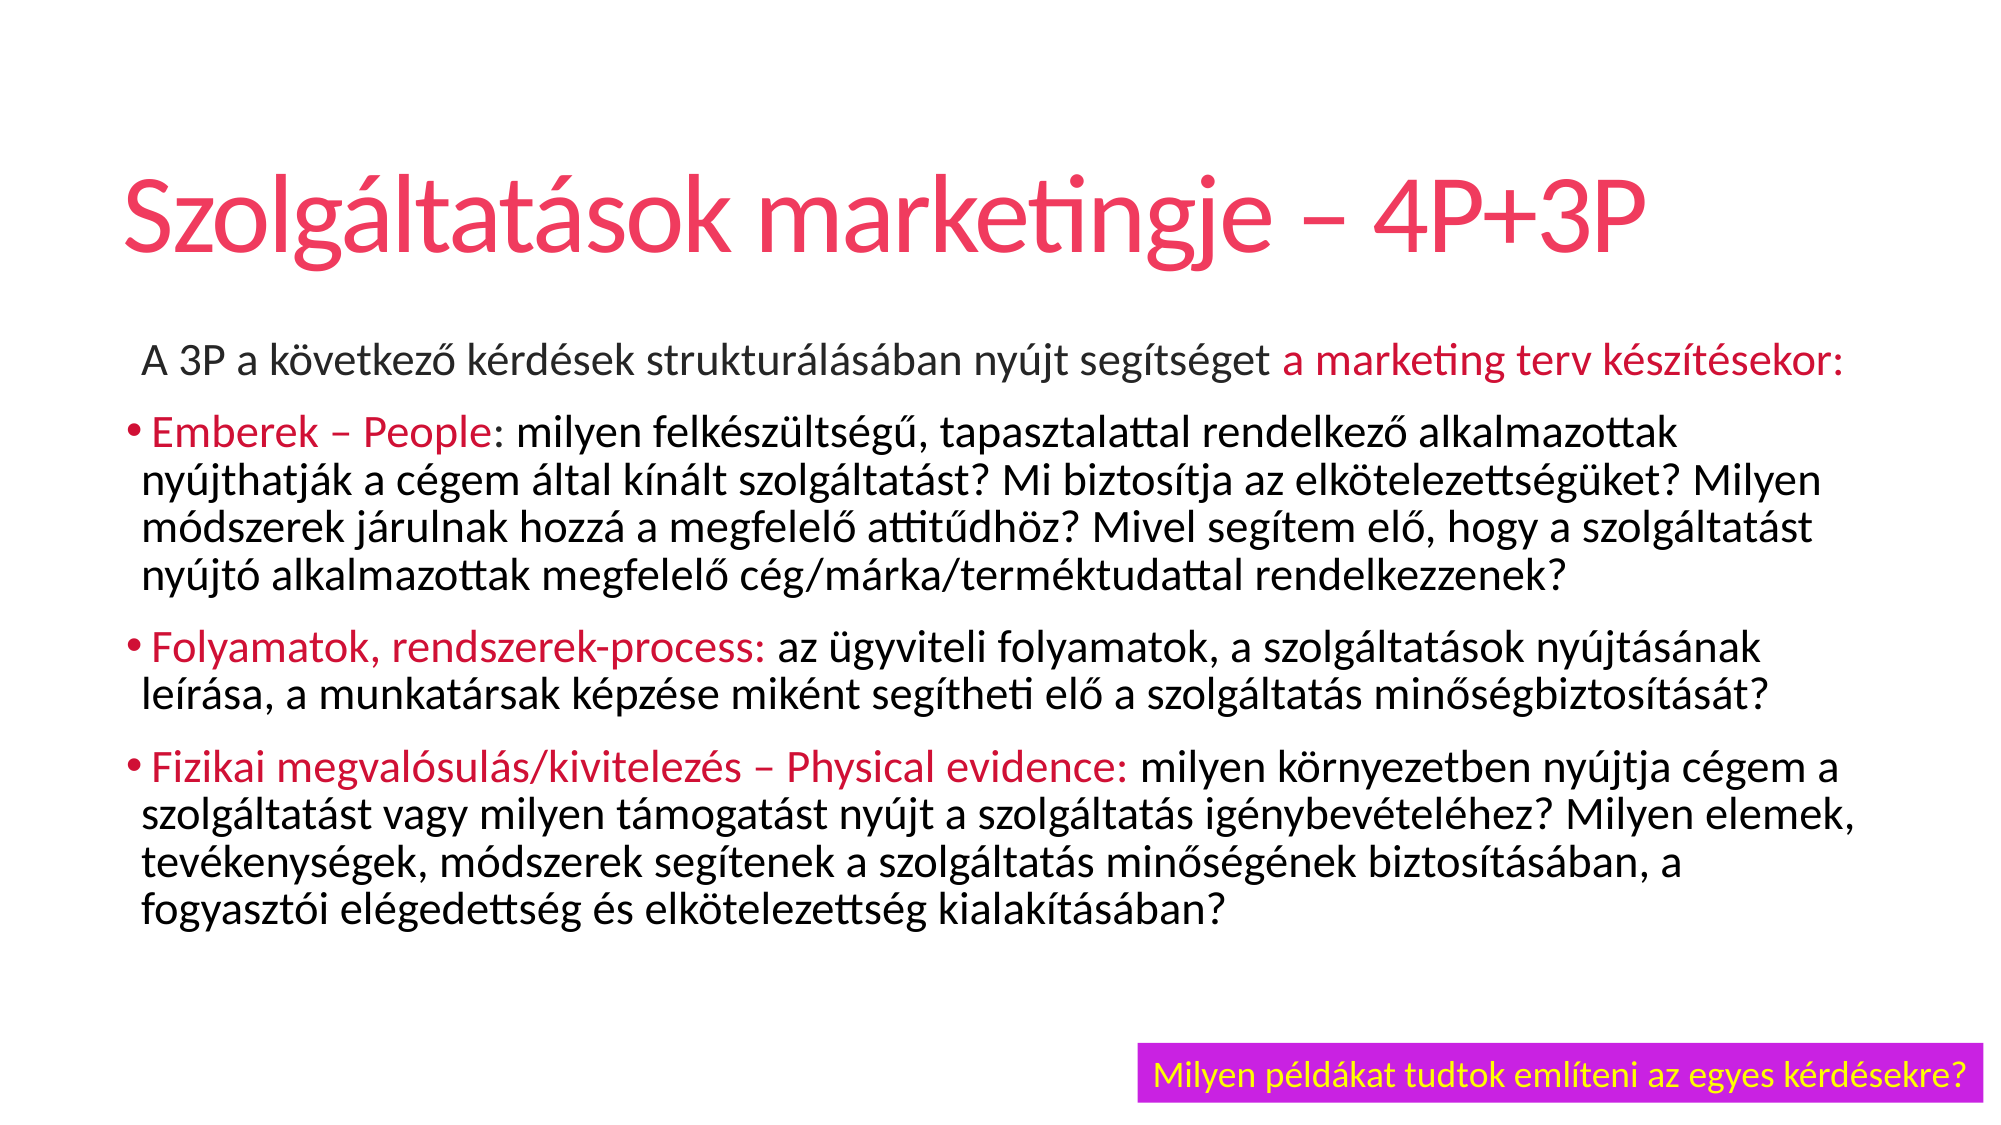

# Szolgáltatások marketingje – 4P+3P
A 3P a következő kérdések strukturálásában nyújt segítséget a marketing terv készítésekor:
 Emberek – People: milyen felkészültségű, tapasztalattal rendelkező alkalmazottak nyújthatják a cégem által kínált szolgáltatást? Mi biztosítja az elkötelezettségüket? Milyen módszerek járulnak hozzá a megfelelő attitűdhöz? Mivel segítem elő, hogy a szolgáltatást nyújtó alkalmazottak megfelelő cég/márka/terméktudattal rendelkezzenek?
 Folyamatok, rendszerek-process: az ügyviteli folyamatok, a szolgáltatások nyújtásának leírása, a munkatársak képzése miként segítheti elő a szolgáltatás minőségbiztosítását?
 Fizikai megvalósulás/kivitelezés – Physical evidence: milyen környezetben nyújtja cégem a szolgáltatást vagy milyen támogatást nyújt a szolgáltatás igénybevételéhez? Milyen elemek, tevékenységek, módszerek segítenek a szolgáltatás minőségének biztosításában, a fogyasztói elégedettség és elkötelezettség kialakításában?

Milyen példákat tudtok említeni az egyes kérdésekre?